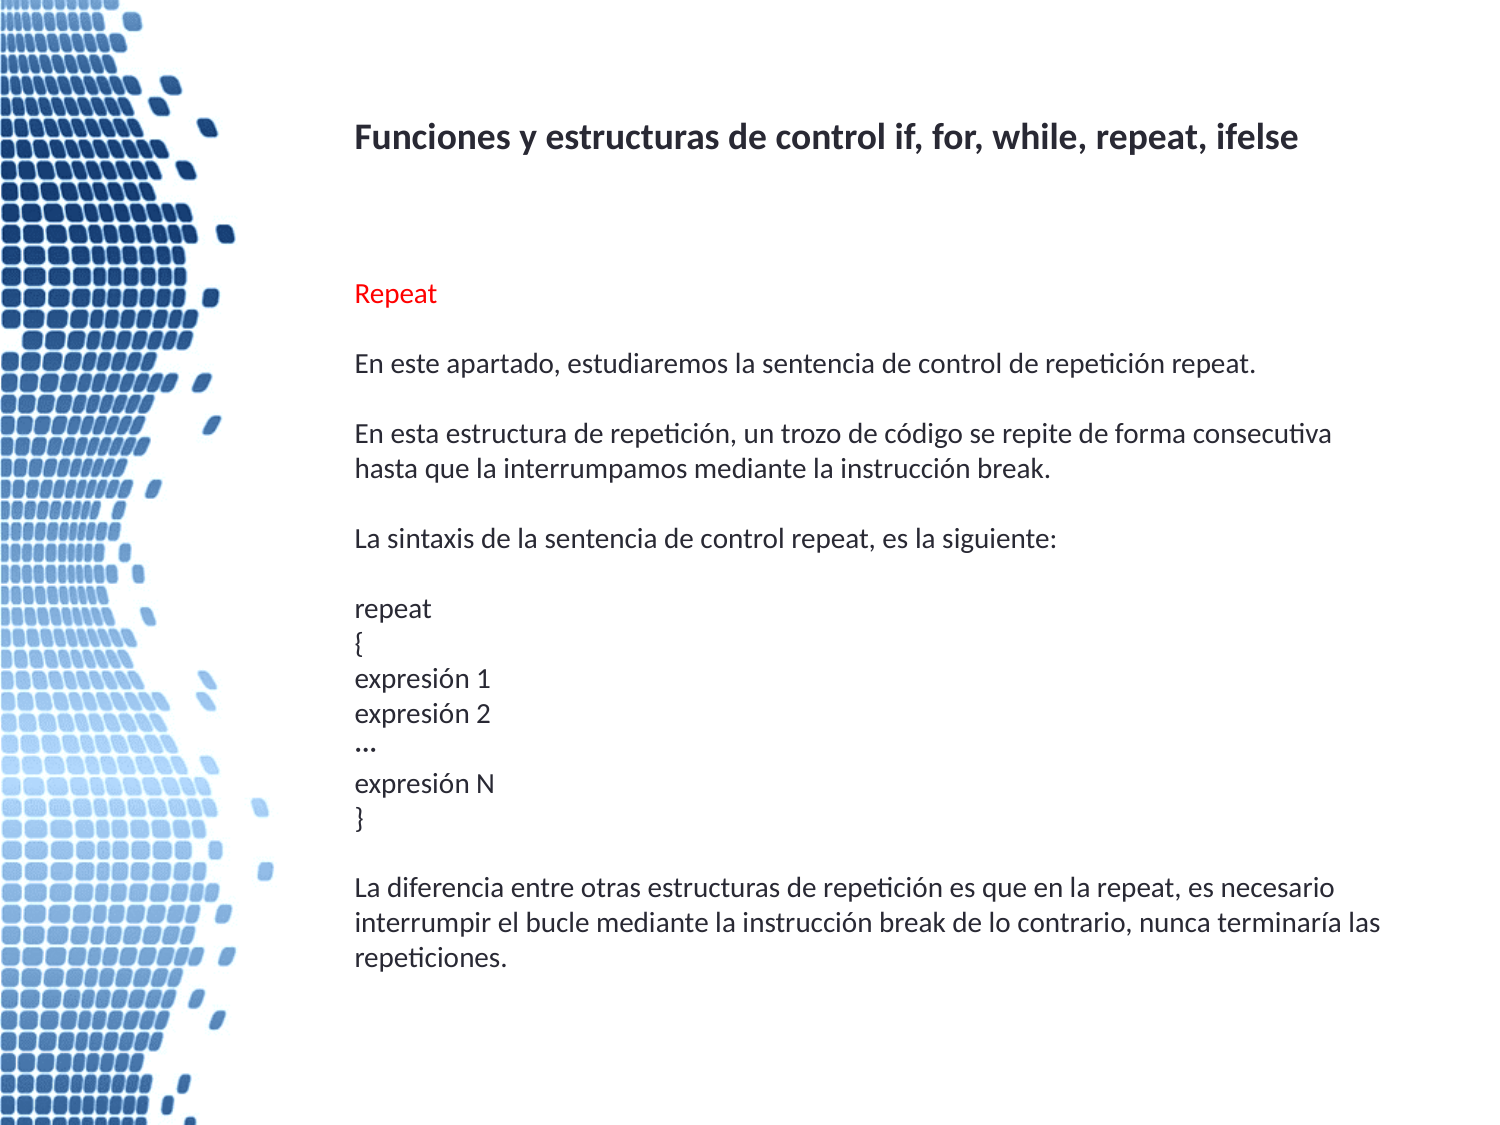

Funciones y estructuras de control if, for, while, repeat, ifelse

Repeat

En este apartado, estudiaremos la sentencia de control de repetición repeat.

En esta estructura de repetición, un trozo de código se repite de forma consecutiva hasta que la interrumpamos mediante la instrucción break.

La sintaxis de la sentencia de control repeat, es la siguiente:

repeat
{
expresión 1
expresión 2
···
expresión N
}

La diferencia entre otras estructuras de repetición es que en la repeat, es necesario interrumpir el bucle mediante la instrucción break de lo contrario, nunca terminaría las repeticiones.